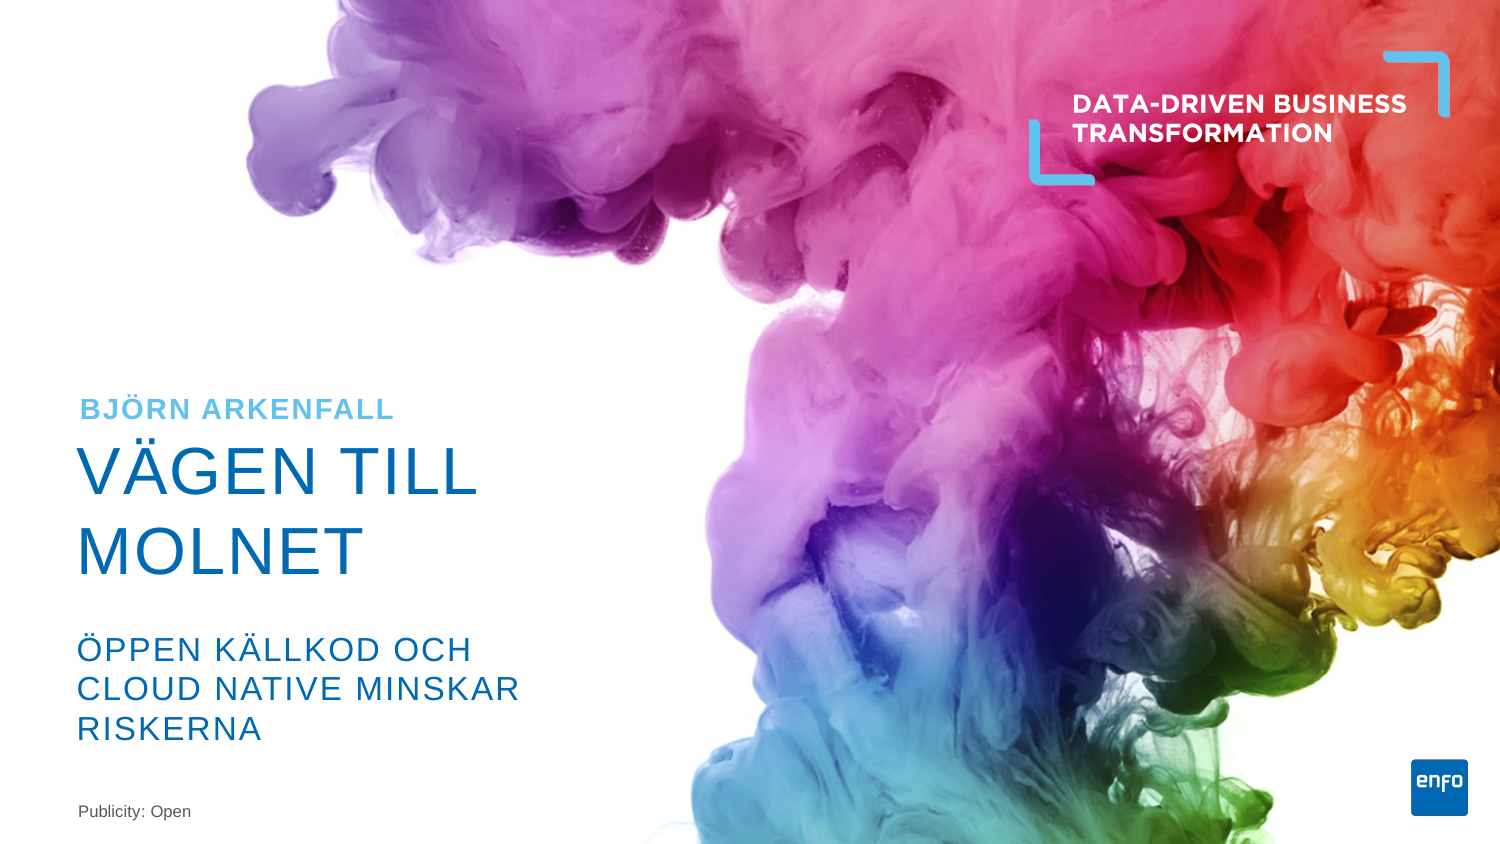

Björn Arkenfall
# VÄGEN TILL MOLNET ÖPPEN KÄLLKOD OCH CLOUD NATIVE MINSKAR RISKERNA
Publicity: Open